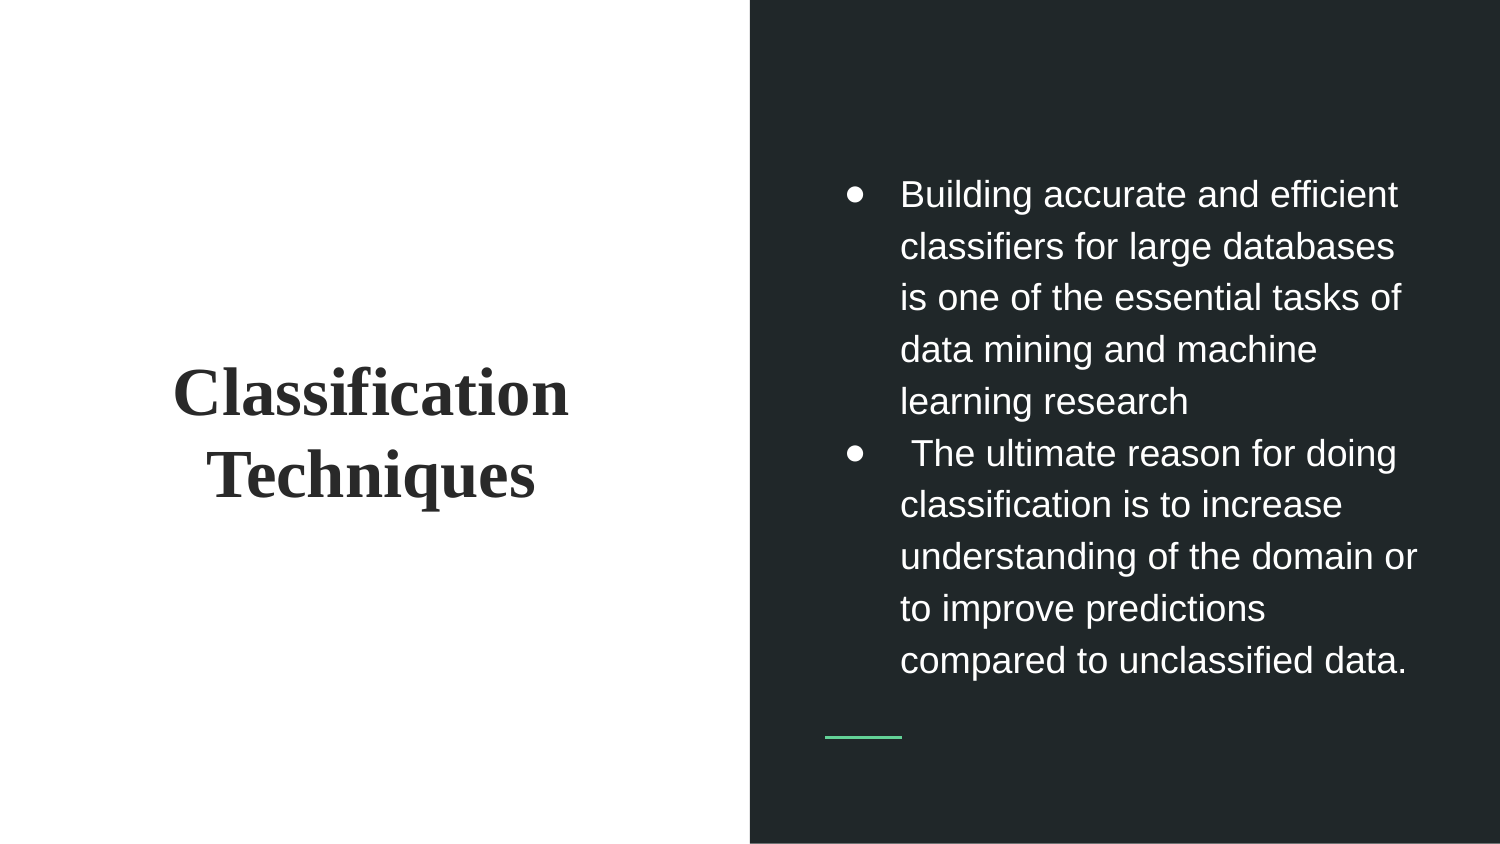

Building accurate and efficient classifiers for large databases is one of the essential tasks of data mining and machine learning research
 The ultimate reason for doing classification is to increase understanding of the domain or to improve predictions compared to unclassified data.
# Classification Techniques